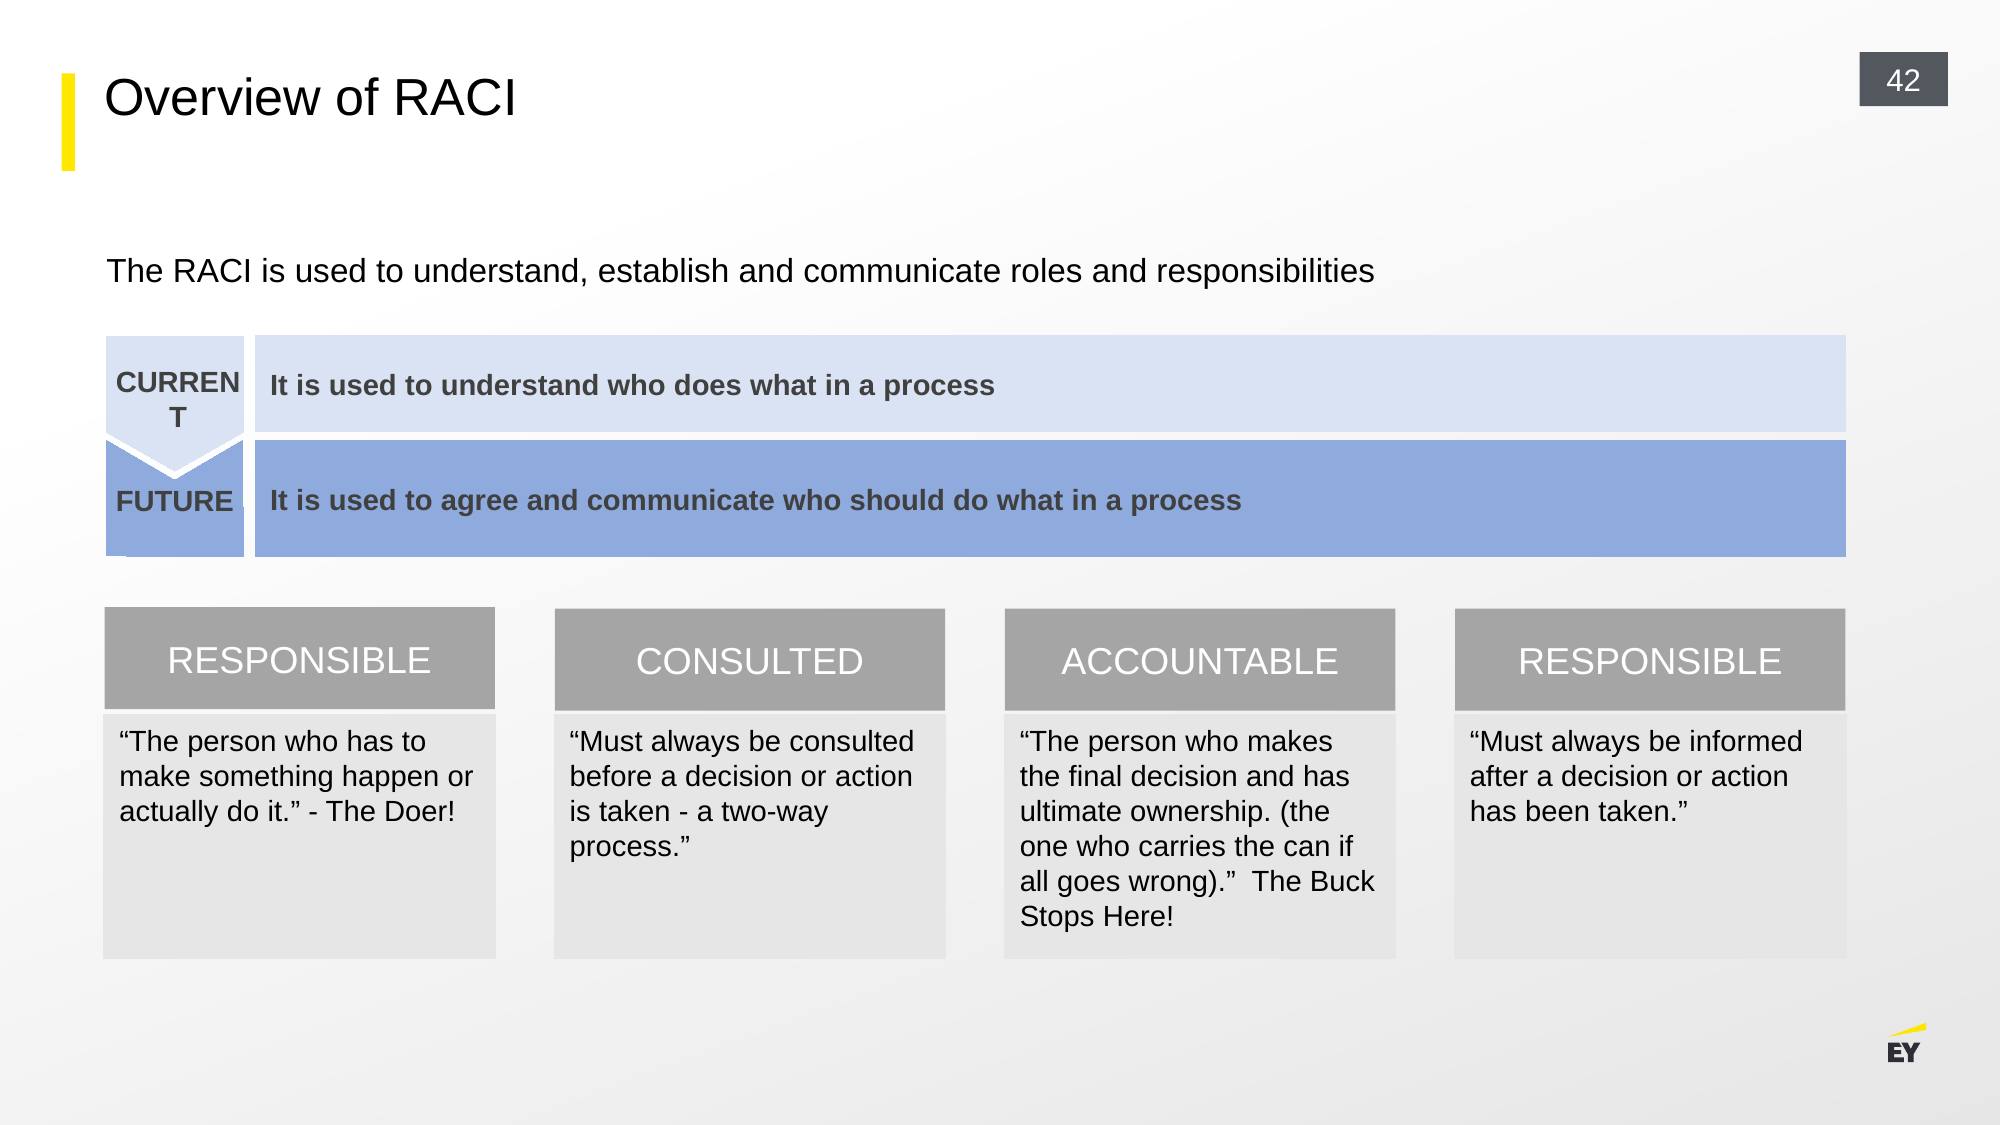

Overview of RACI
The RACI is used to understand, establish and communicate roles and responsibilities

CURRENT
It is used to understand who does what in a process

FUTURE
It is used to agree and communicate who should do what in a process
RESPONSIBLE
CONSULTED
ACCOUNTABLE
RESPONSIBLE
“The person who has to make something happen or actually do it.” - The Doer!
“Must always be consulted before a decision or action is taken - a two-way process.”
“The person who makes the final decision and has ultimate ownership. (the one who carries the can if all goes wrong).”  The Buck Stops Here!
“Must always be informed after a decision or action has been taken.”